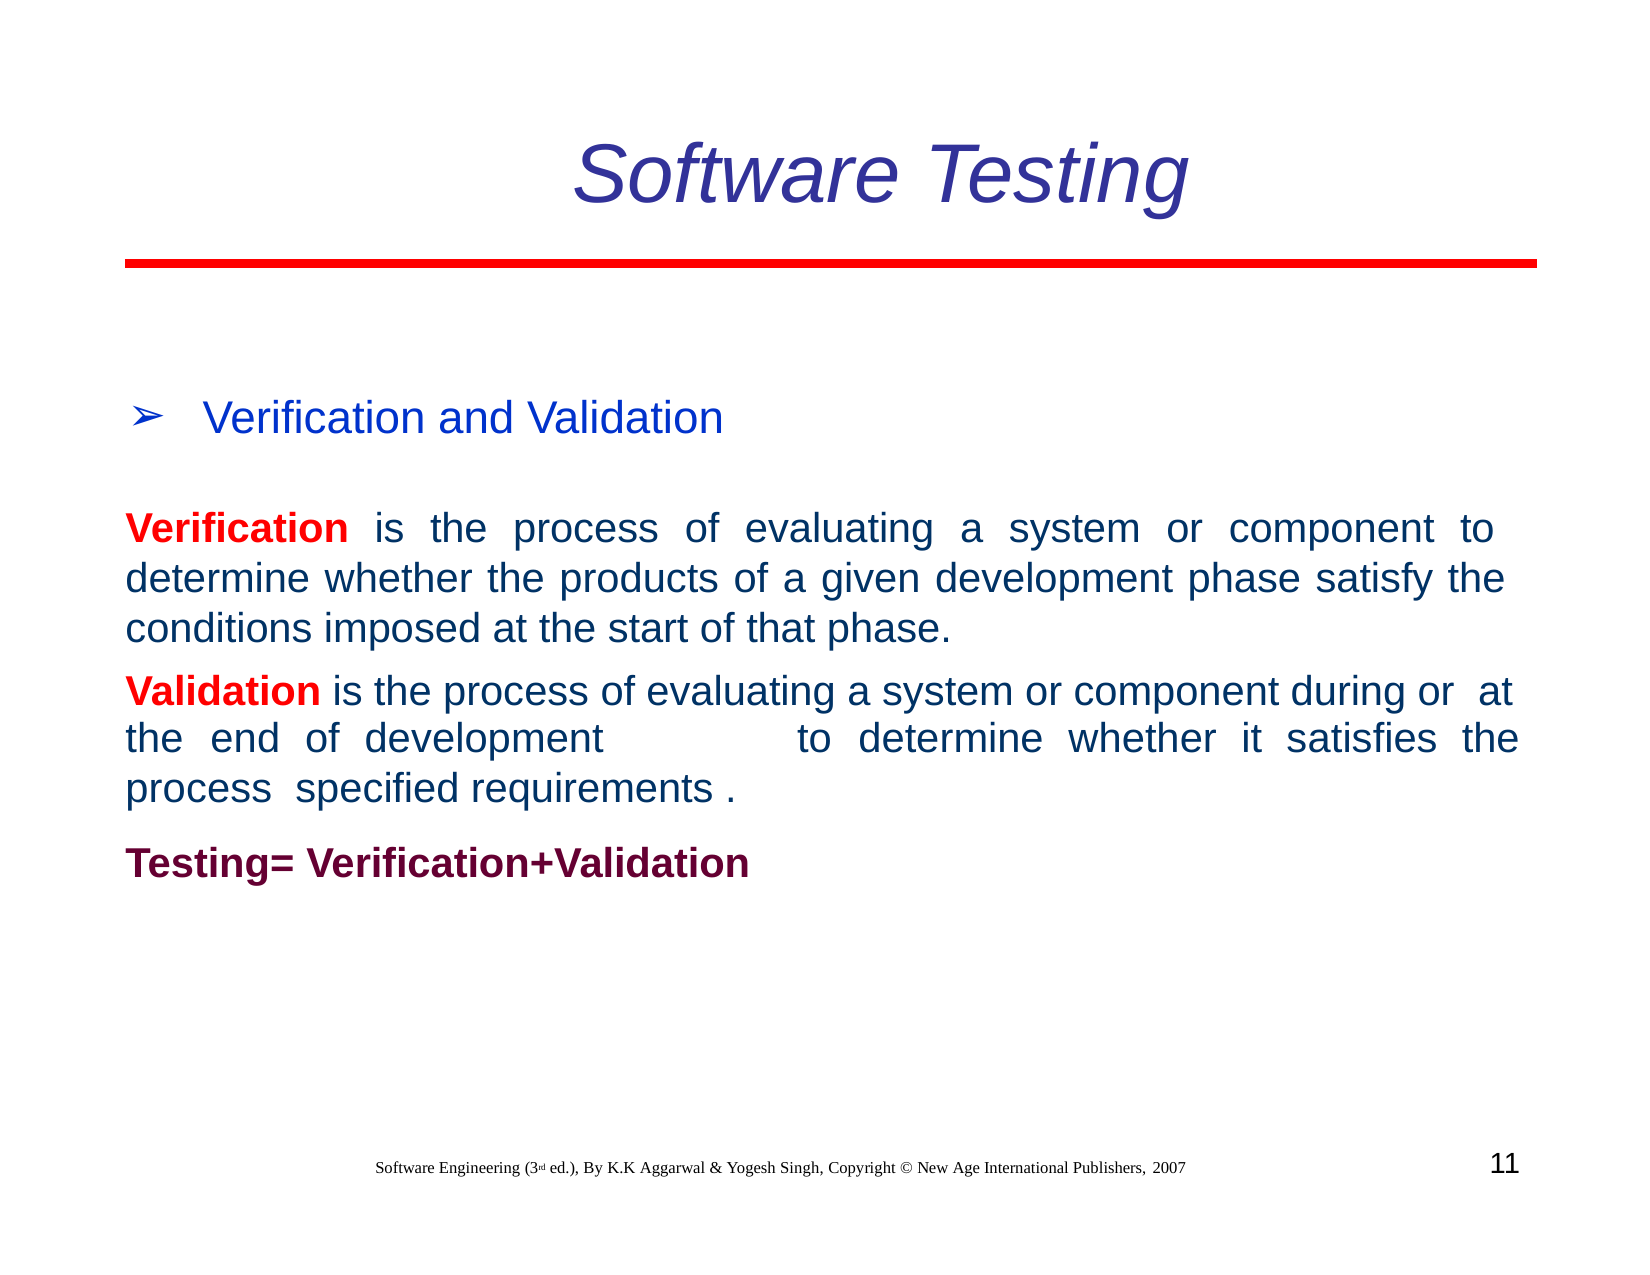

# Software Testing

Verification and Validation

Verification is the process of evaluating a system or component to  determine whether the products of a given development phase satisfy the  conditions imposed at the start of that phase.
Validation is the process of evaluating a system or component during or  at
the	end	of	development	process  specified requirements .
Testing= Verification+Validation
to	determine	whether	it	satisfies	the
11
Software Engineering (3rd  ed.), By K.K Aggarwal & Yogesh Singh, Copyright © New Age International Publishers, 2007